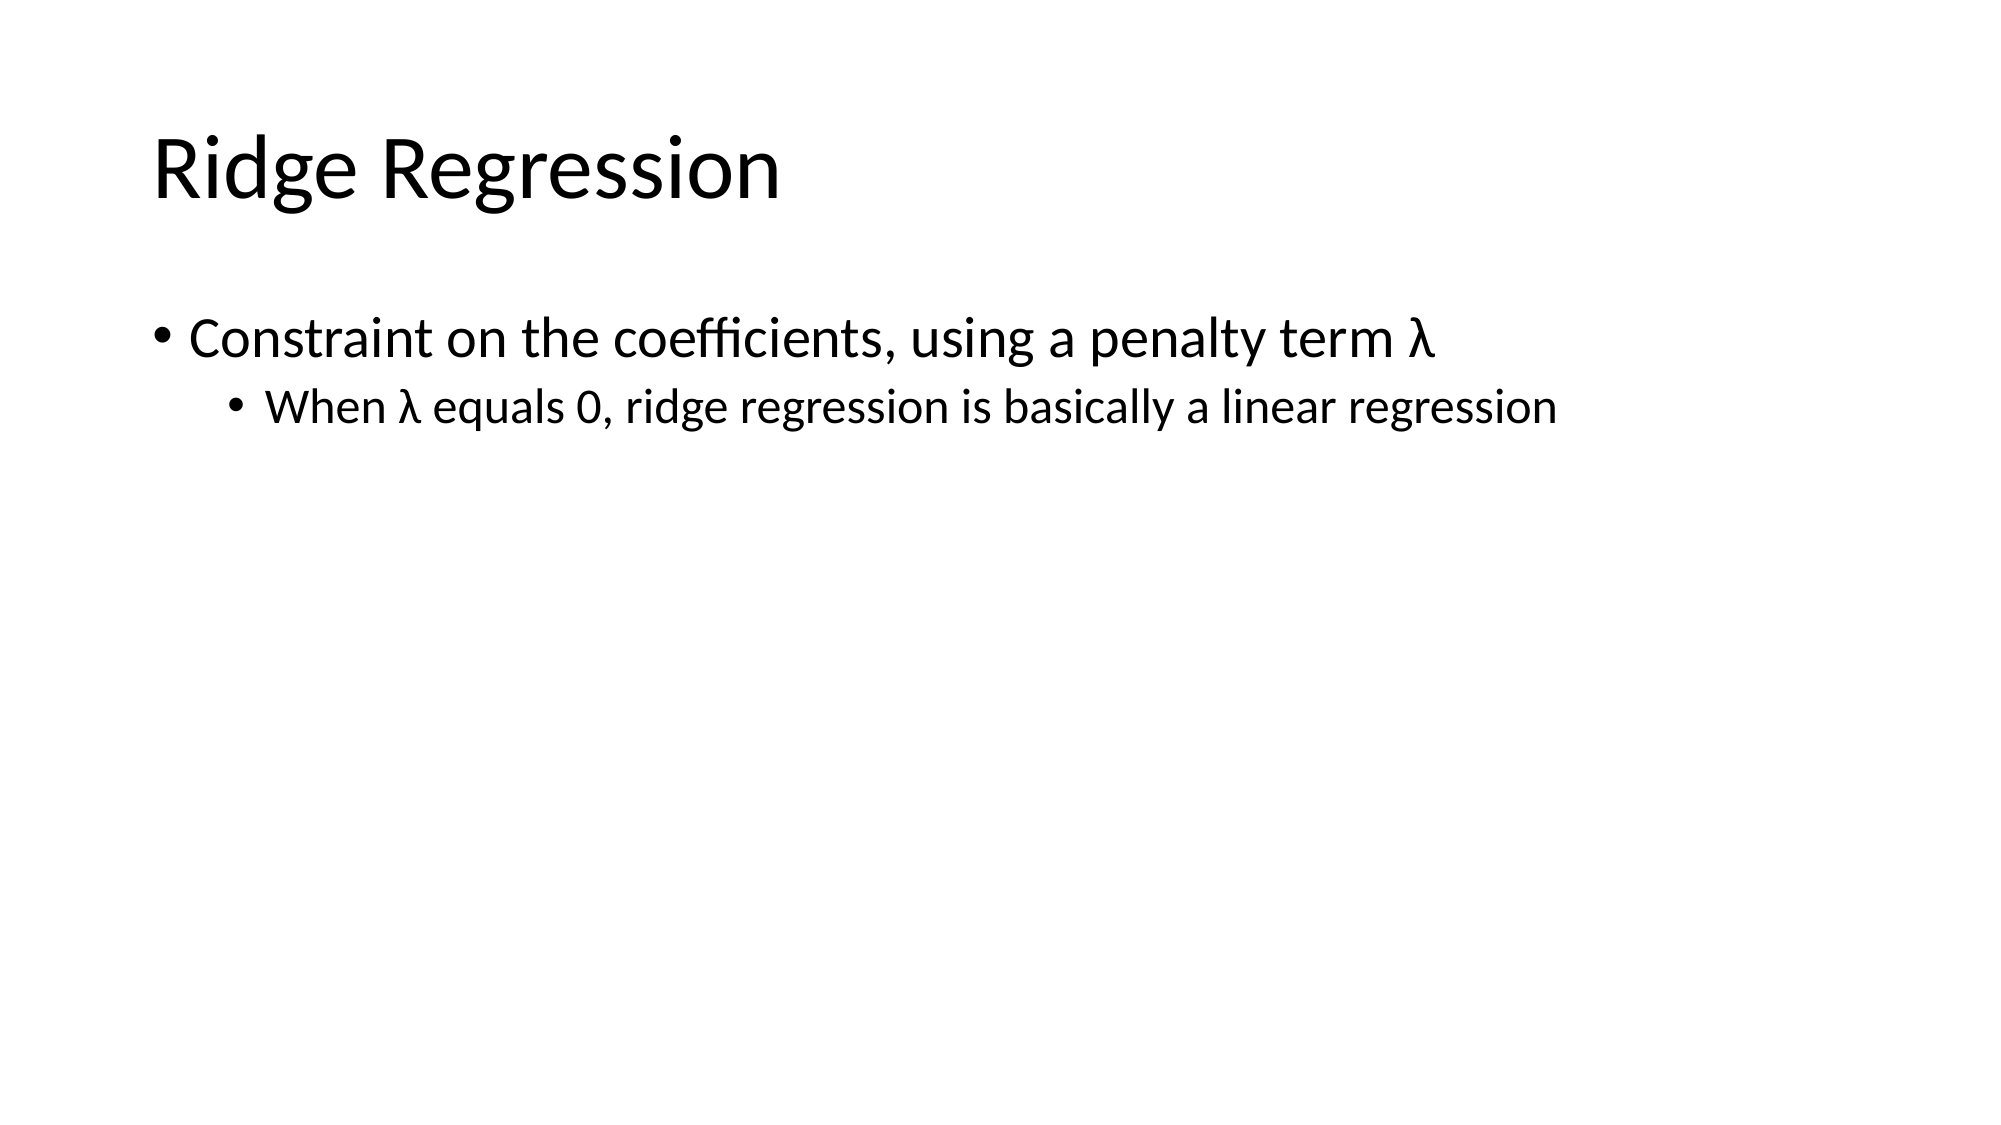

# Ridge Regression
Constraint on the coefficients, using a penalty term λ
When λ equals 0, ridge regression is basically a linear regression